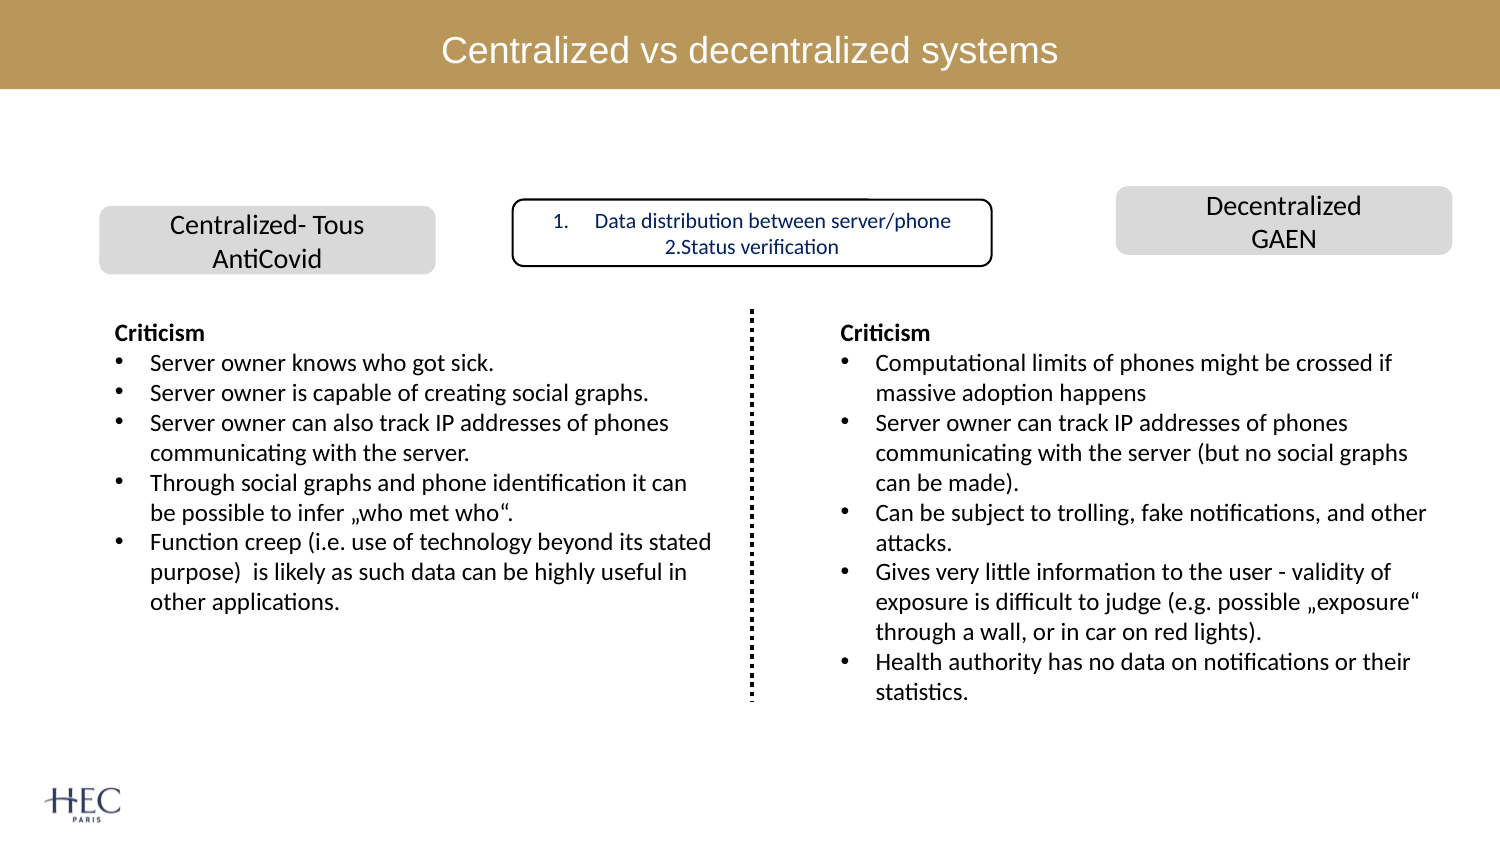

# Centralized vs decentralized systems
Decentralized
GAEN
Data distribution between server/phone
2.Status verification
Centralized- Tous AntiCovid
Criticism
Server owner knows who got sick.
Server owner is capable of creating social graphs.
Server owner can also track IP addresses of phones communicating with the server.
Through social graphs and phone identification it can be possible to infer „who met who“.
Function creep (i.e. use of technology beyond its stated purpose)  is likely as such data can be highly useful in other applications.
Criticism
Computational limits of phones might be crossed if massive adoption happens
Server owner can track IP addresses of phones communicating with the server (but no social graphs can be made).
Can be subject to trolling, fake notifications, and other attacks.
Gives very little information to the user - validity of exposure is difficult to judge (e.g. possible „exposure“ through a wall, or in car on red lights).
Health authority has no data on notifications or their statistics.